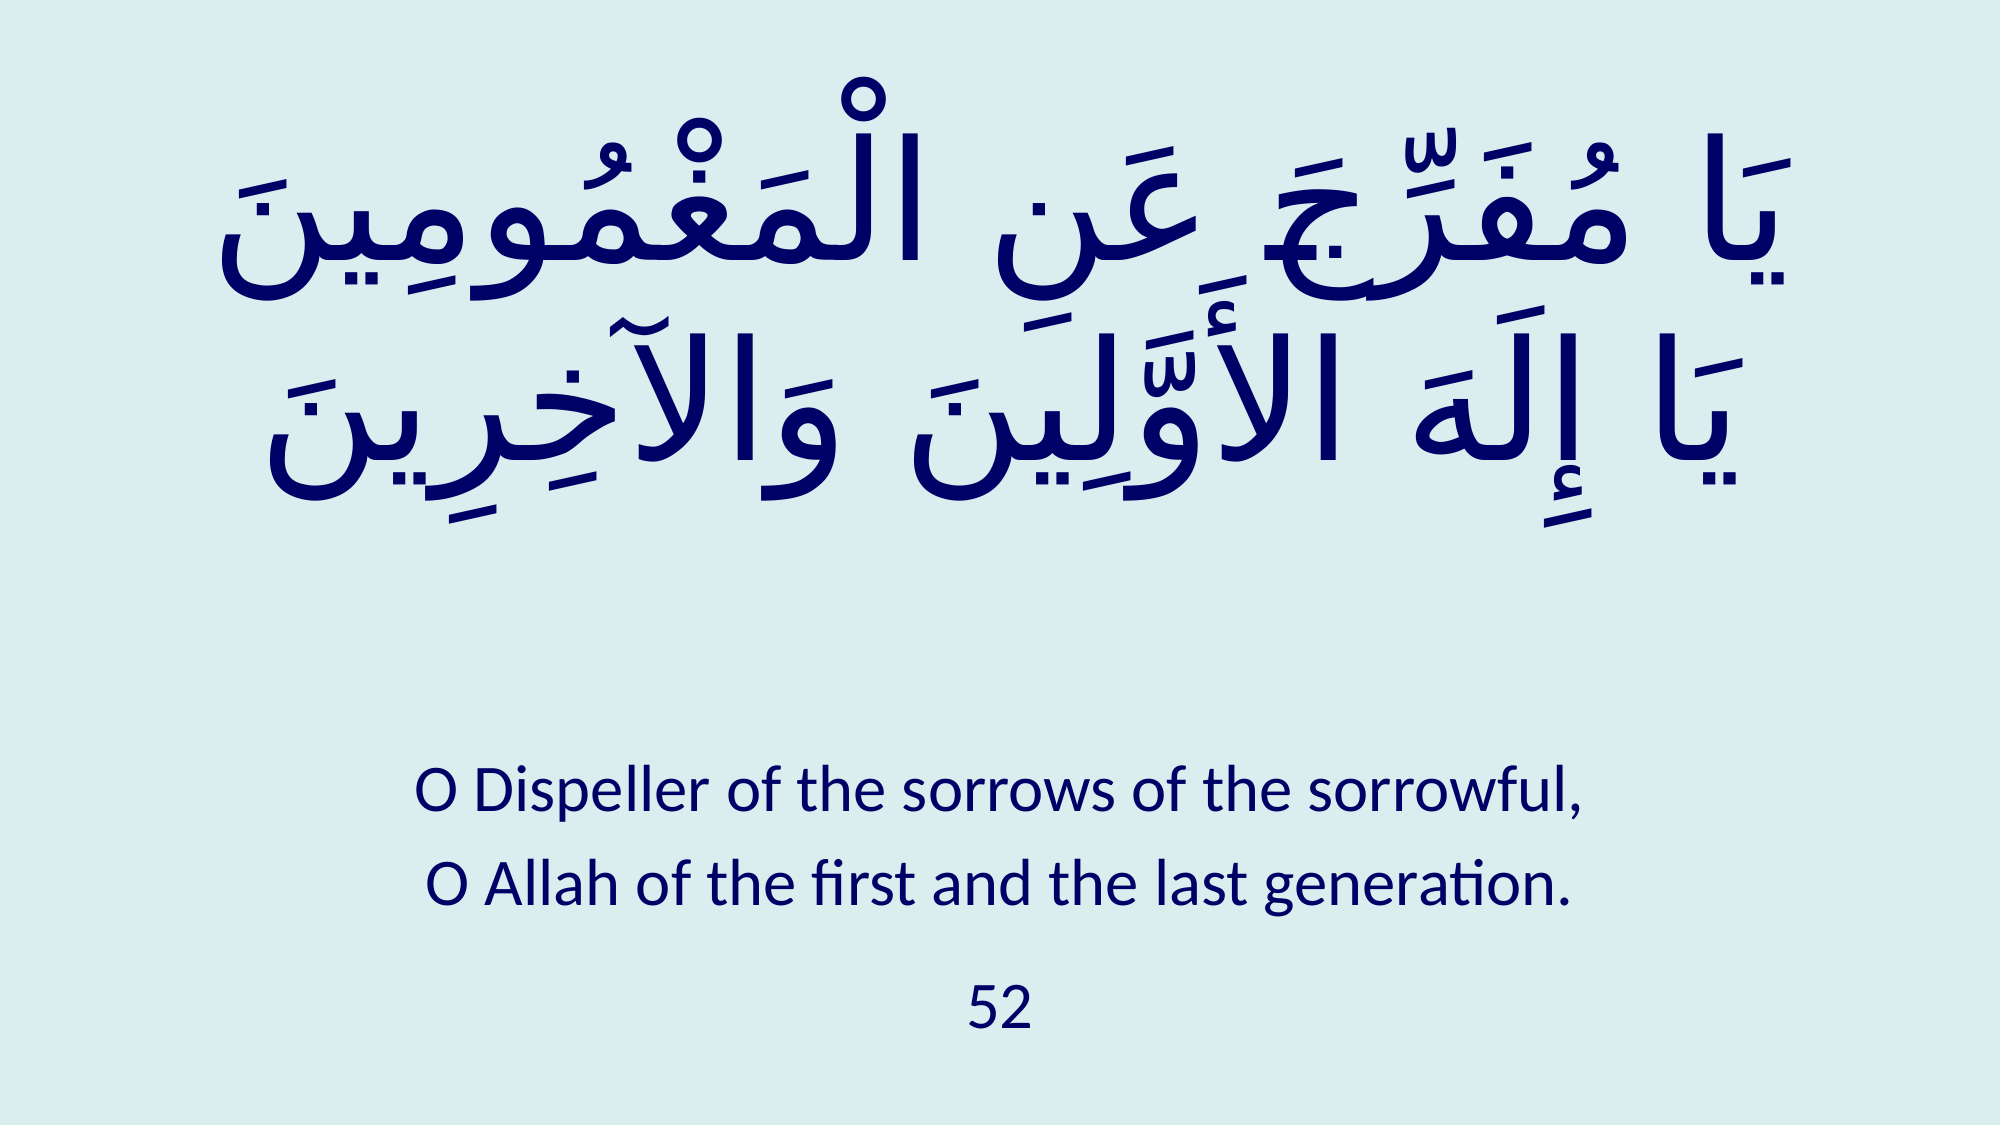

# يَا مُفَرِّجَ عَنِ الْمَغْمُومِينَ يَا إِلَهَ الأَوَّلِينَ وَالآخِرِينَ
O Dispeller of the sorrows of the sorrowful,
O Allah of the first and the last generation.
52